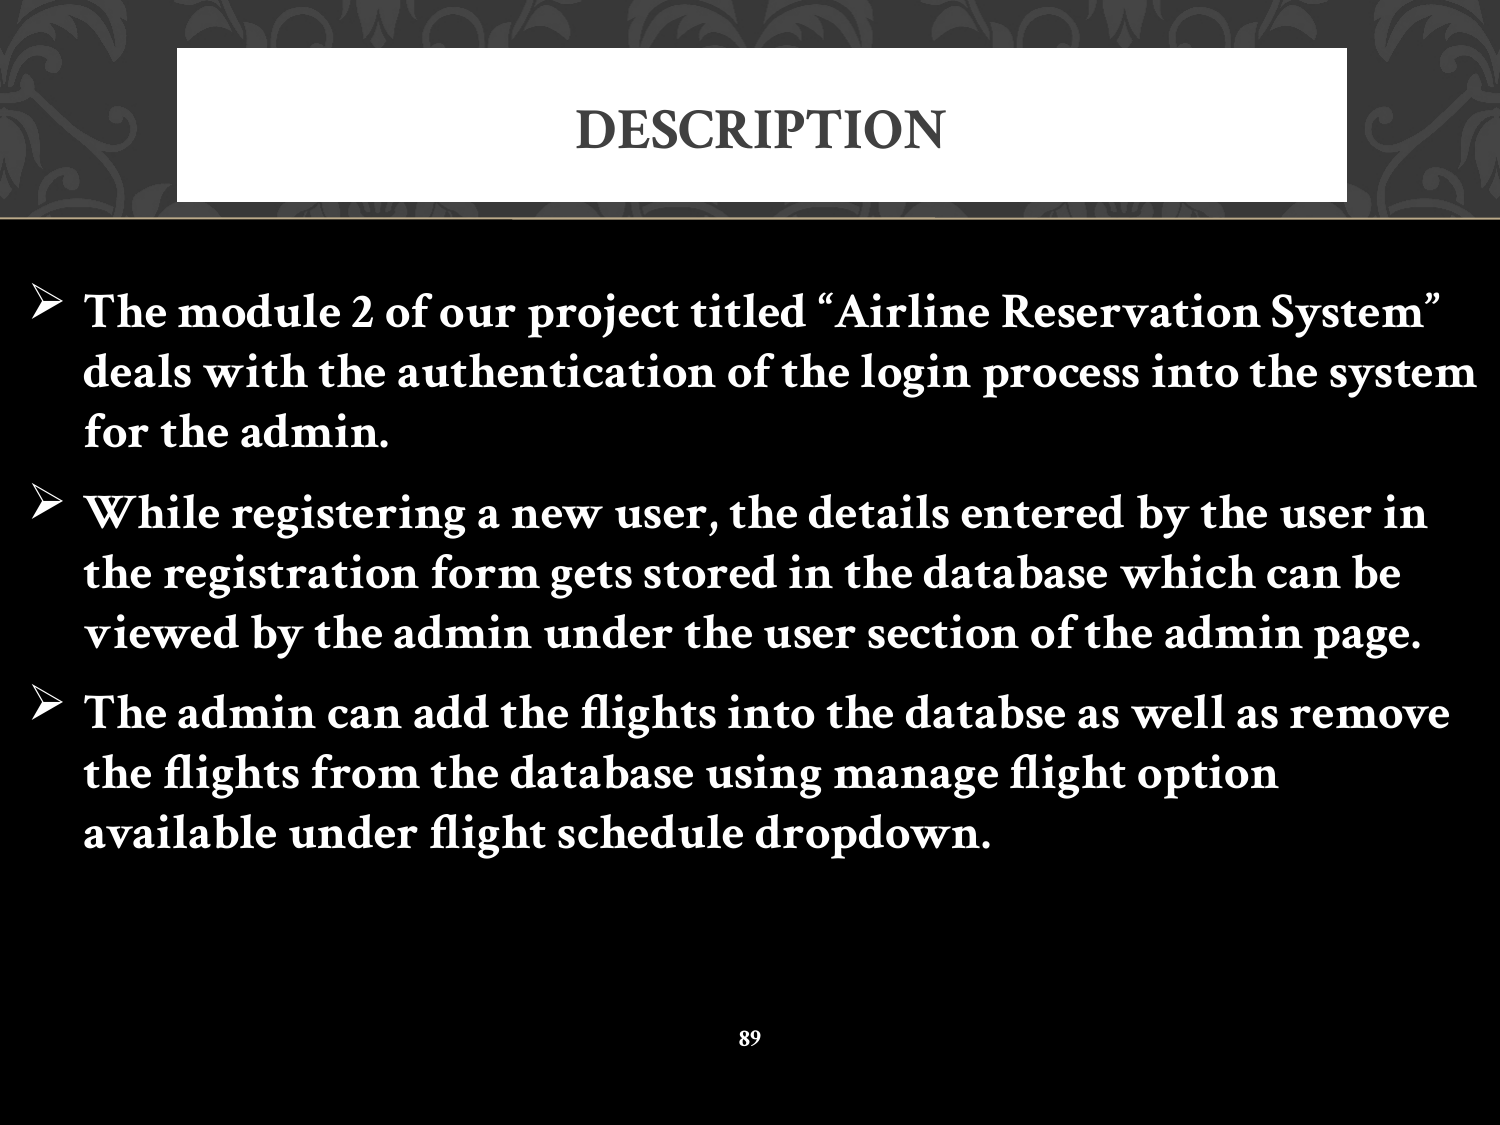

# DESCRIPTION
The module 2 of our project titled “Airline Reservation System” deals with the authentication of the login process into the system for the admin.
While registering a new user, the details entered by the user in the registration form gets stored in the database which can be viewed by the admin under the user section of the admin page.
The admin can add the flights into the databse as well as remove the flights from the database using manage flight option available under flight schedule dropdown.

89